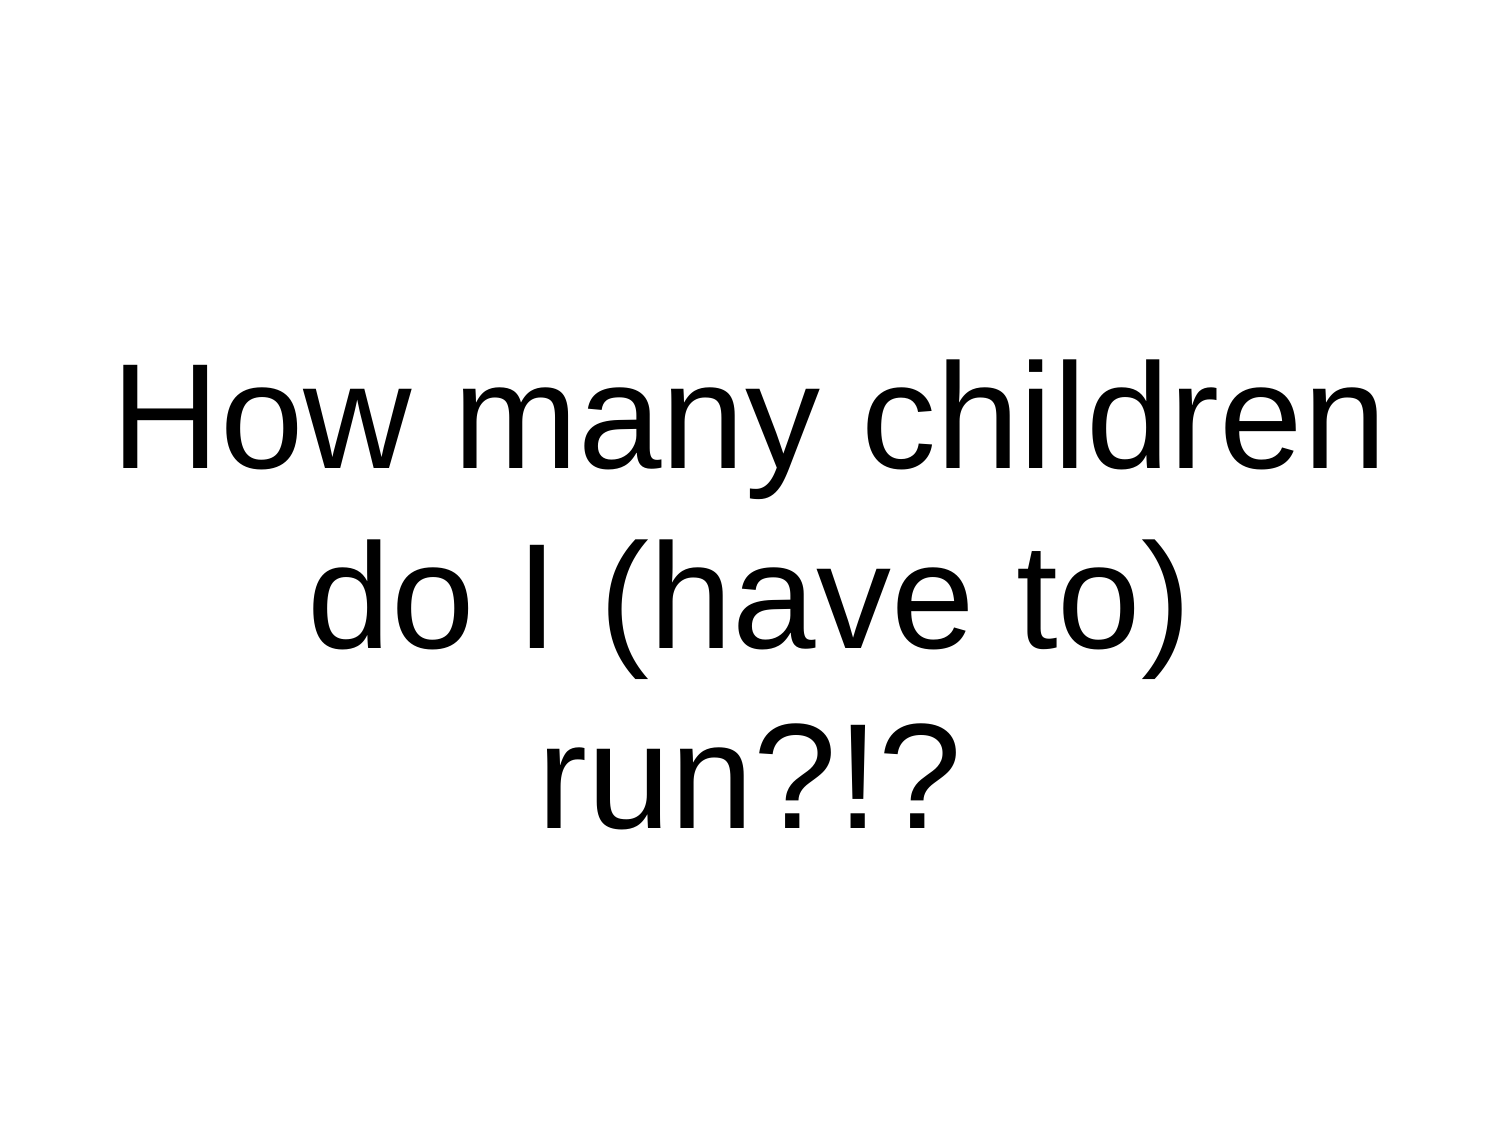

How many children do I (have to) run?!?